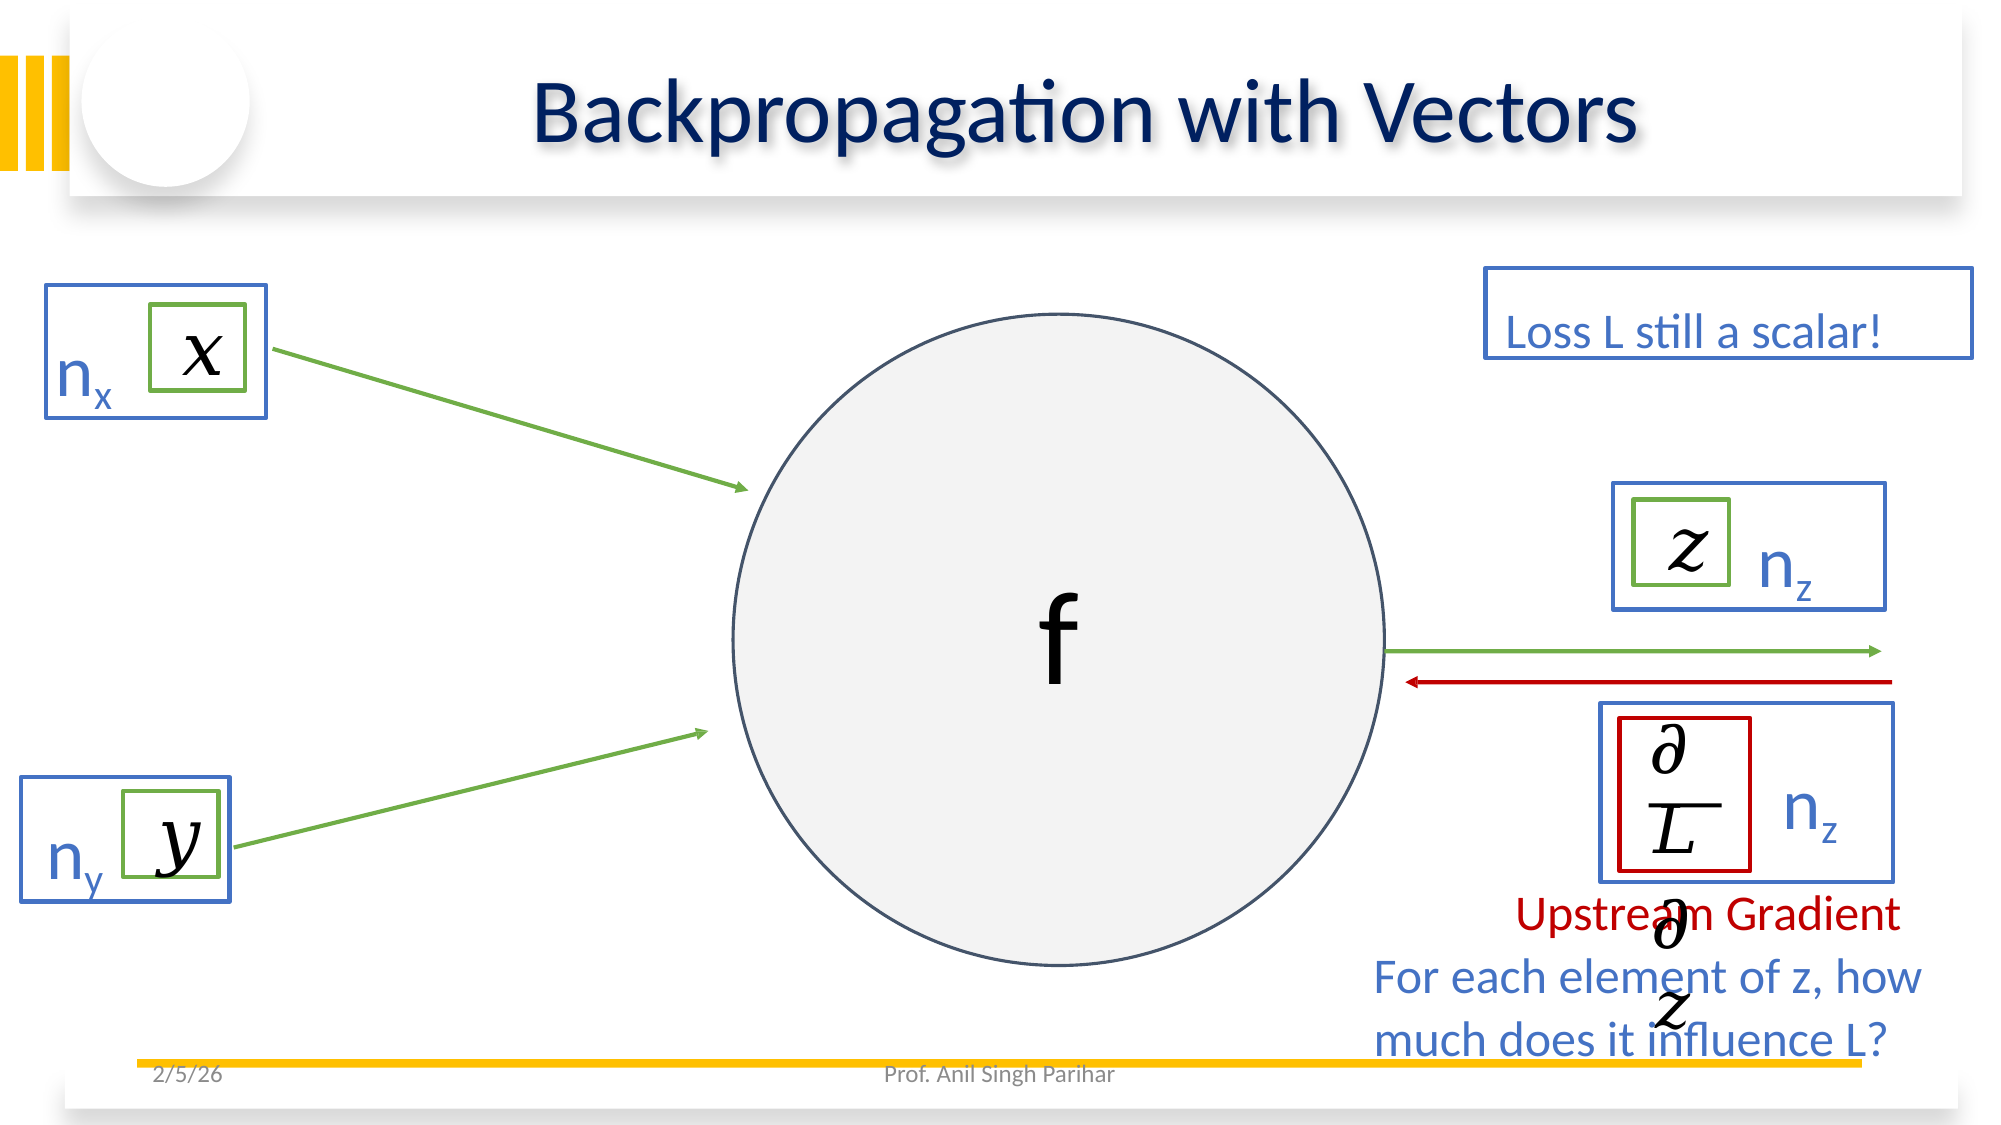

# Backpropagation with Vectors

Loss L still a scalar!
nx
𝑥

nz
𝑧
f

𝜕𝐿
𝜕𝑧

nz
ny
𝑦
Upstream Gradient For each element of z, how much does it influence L?
2/5/26
Prof. Anil Singh Parihar
47